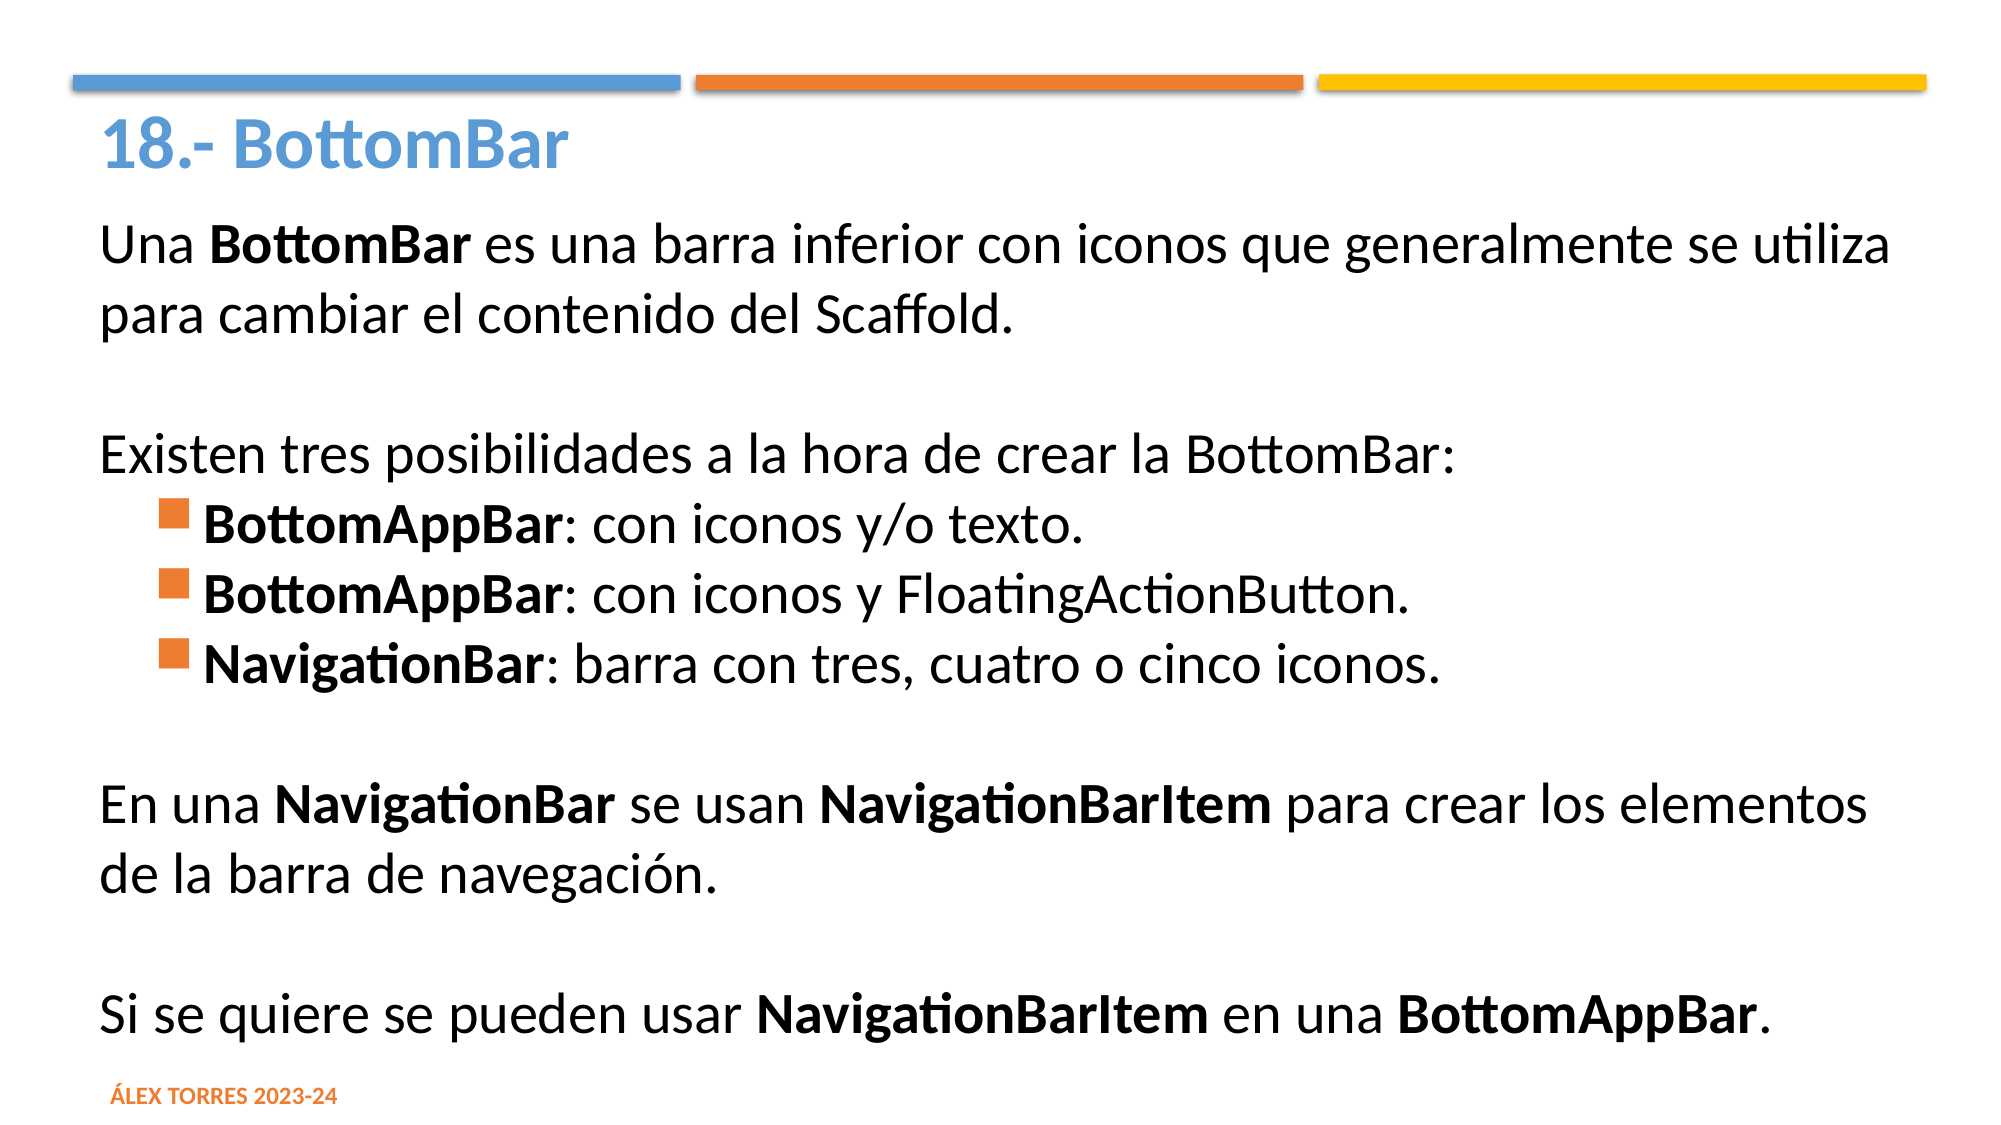

18.- BottomBar
Una BottomBar es una barra inferior con iconos que generalmente se utiliza para cambiar el contenido del Scaffold.

Existen tres posibilidades a la hora de crear la BottomBar:
BottomAppBar: con iconos y/o texto.
BottomAppBar: con iconos y FloatingActionButton.
NavigationBar: barra con tres, cuatro o cinco iconos.

En una NavigationBar se usan NavigationBarItem para crear los elementos de la barra de navegación.

Si se quiere se pueden usar NavigationBarItem en una BottomAppBar.